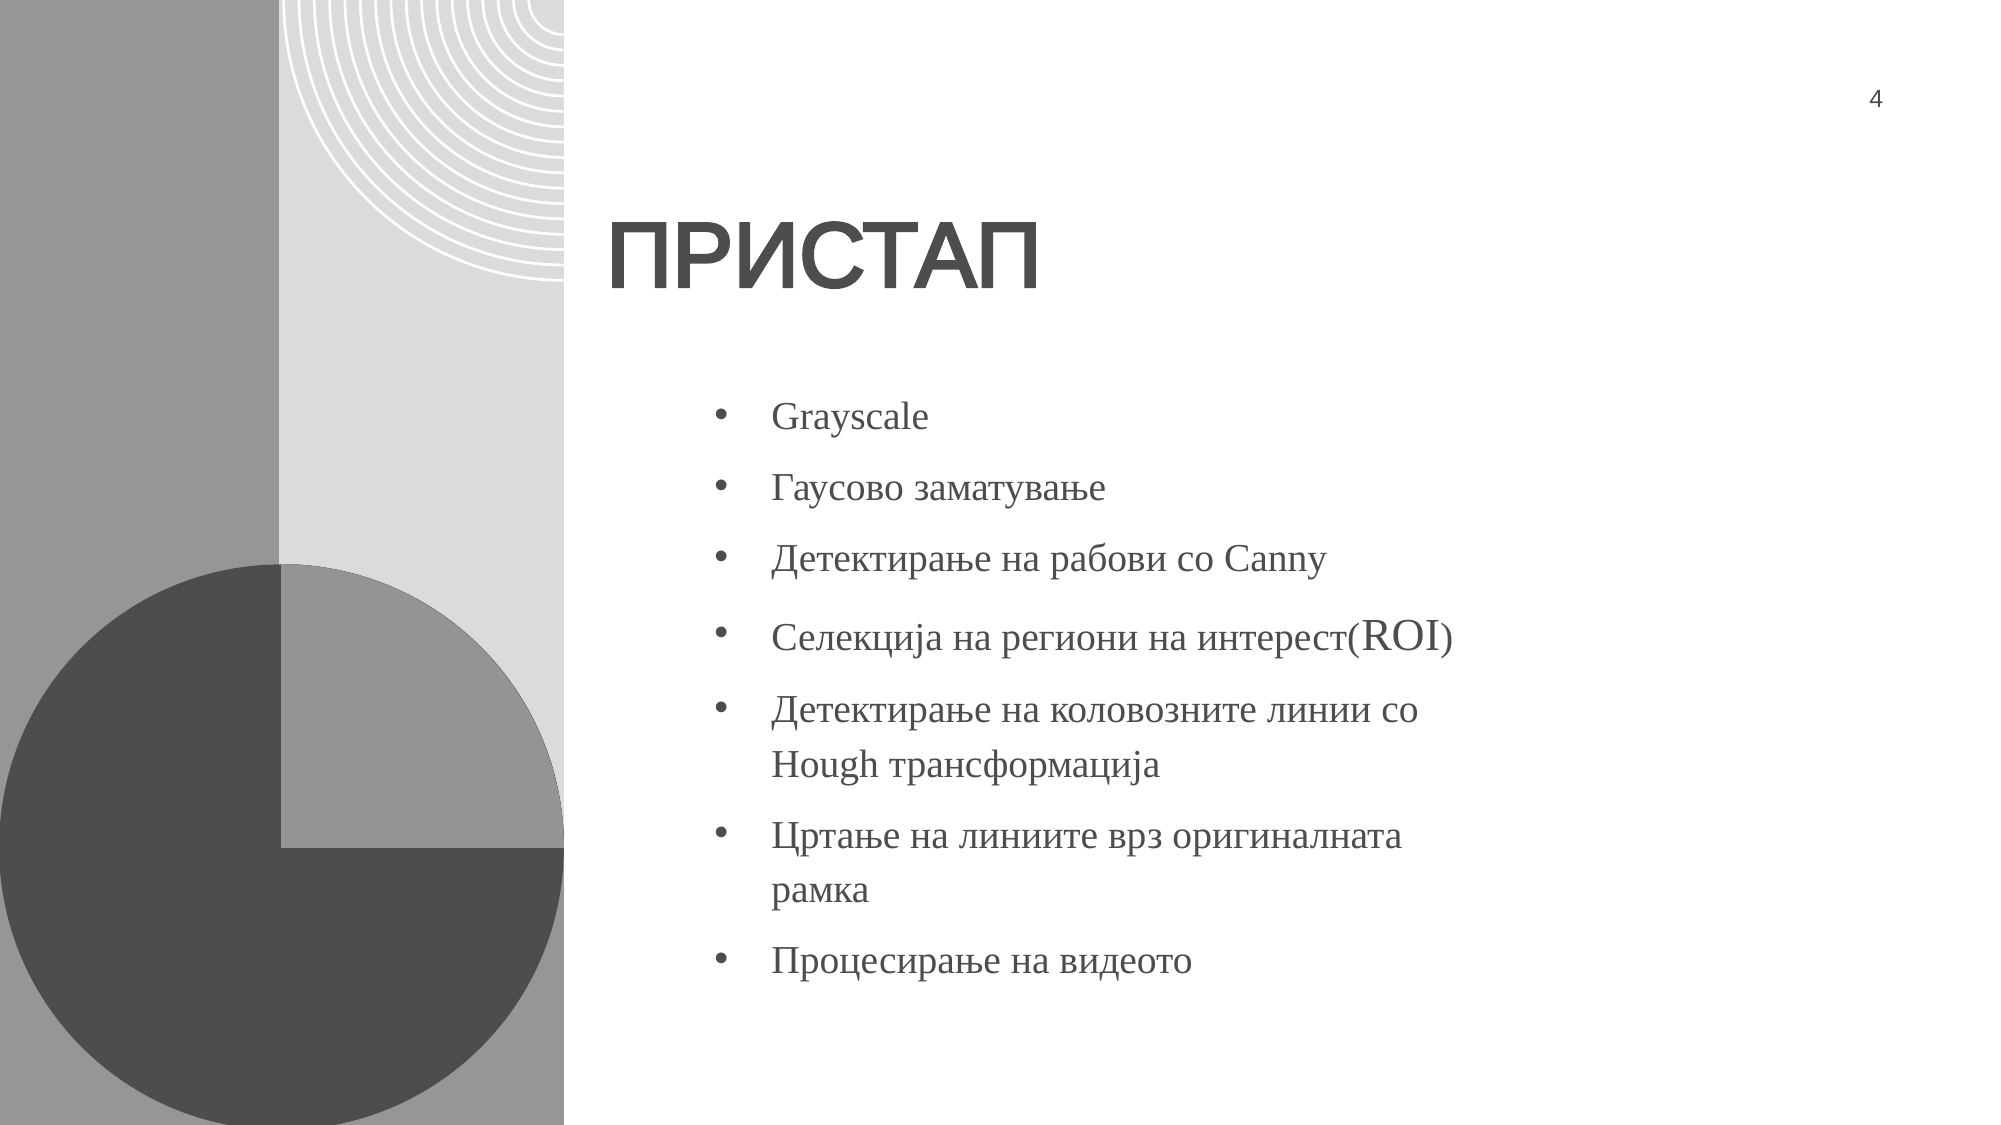

4
# Пристап
Grаyscale
Гаусово заматување
Детектирање на рабови со Canny
Селекција на региони на интерест(ROI)
Детектирање на коловозните линии со Hough трансформација
Цртање на линиите врз оригиналната рамка
Процесирање на видеото